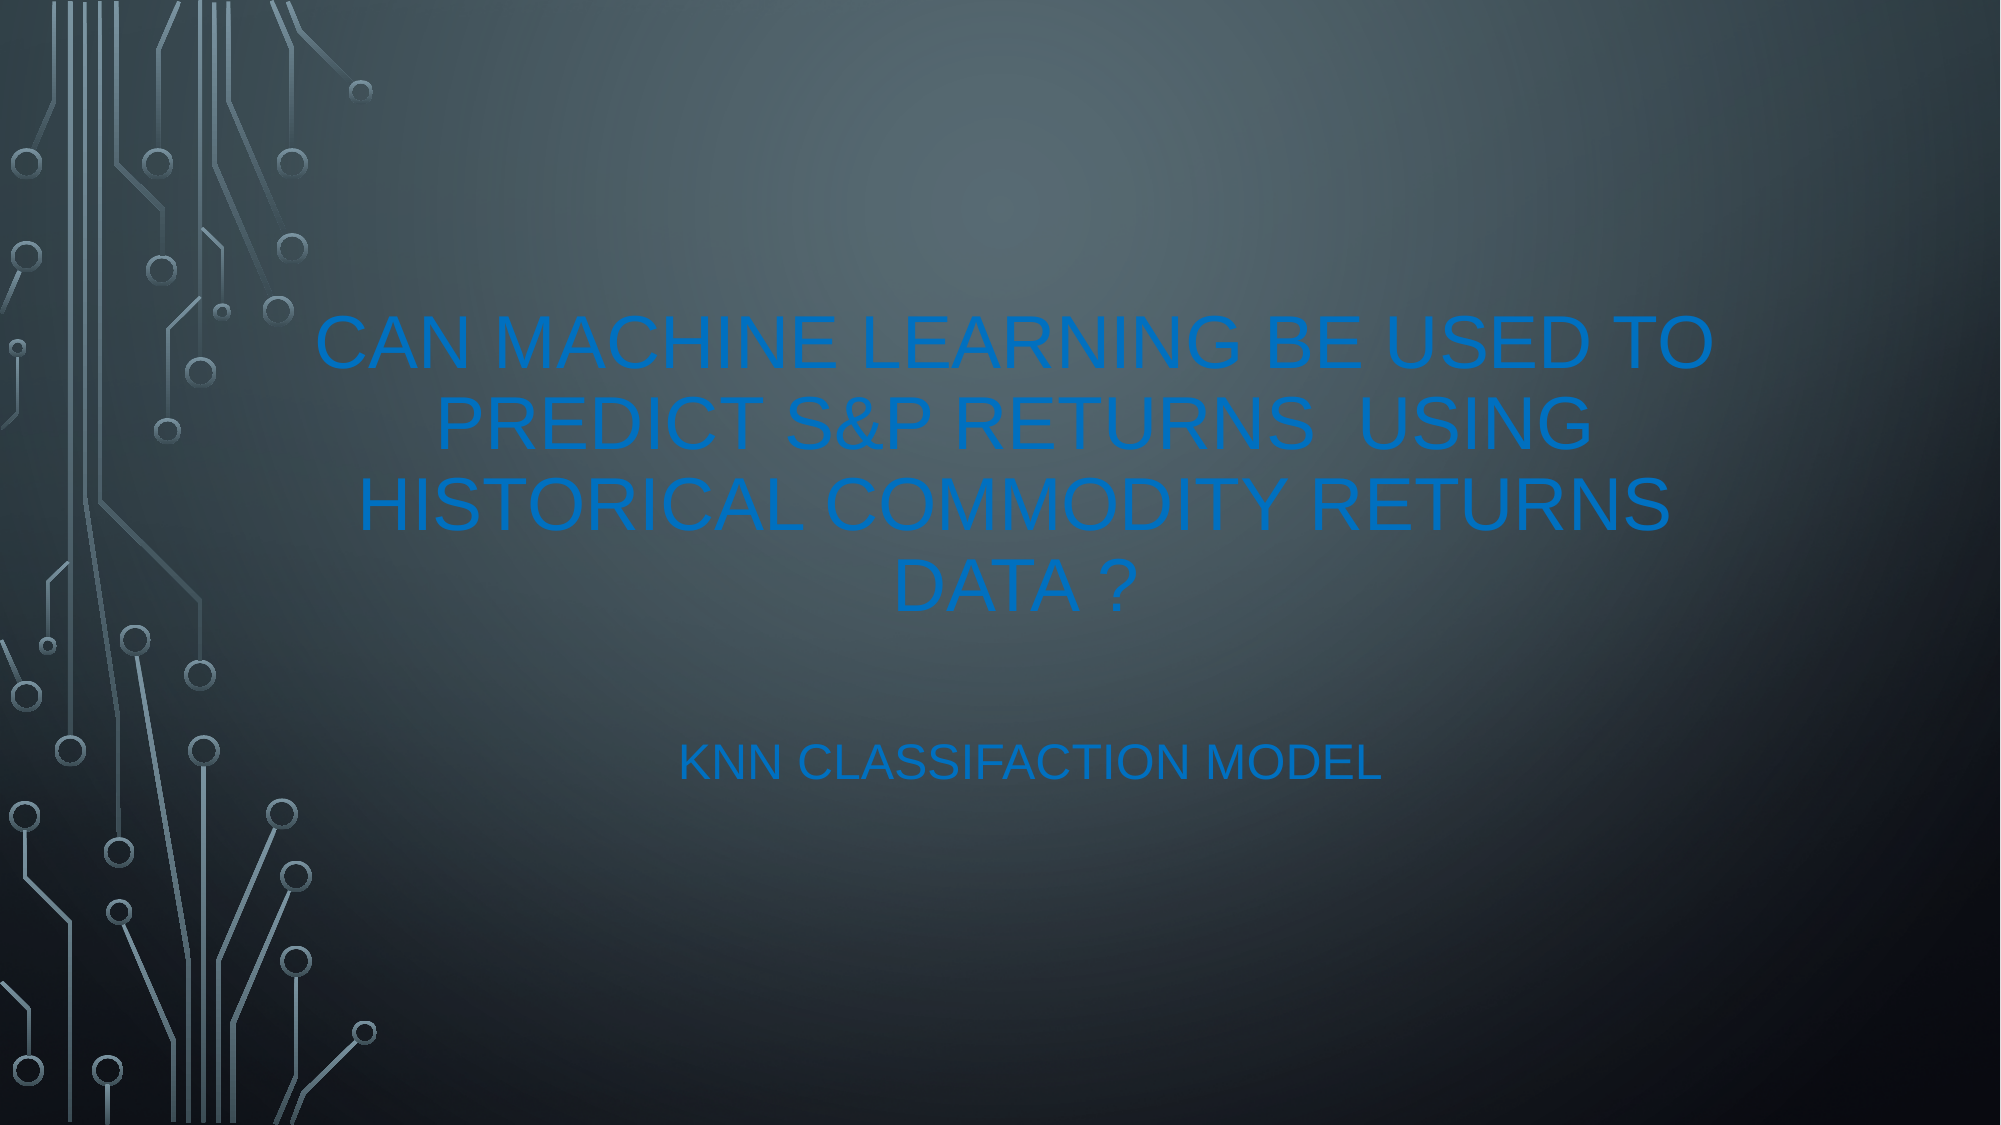

# Can Machine Learning be used to predict S&P returns  Using historical Commodity returns Data ?
knn classifaction model